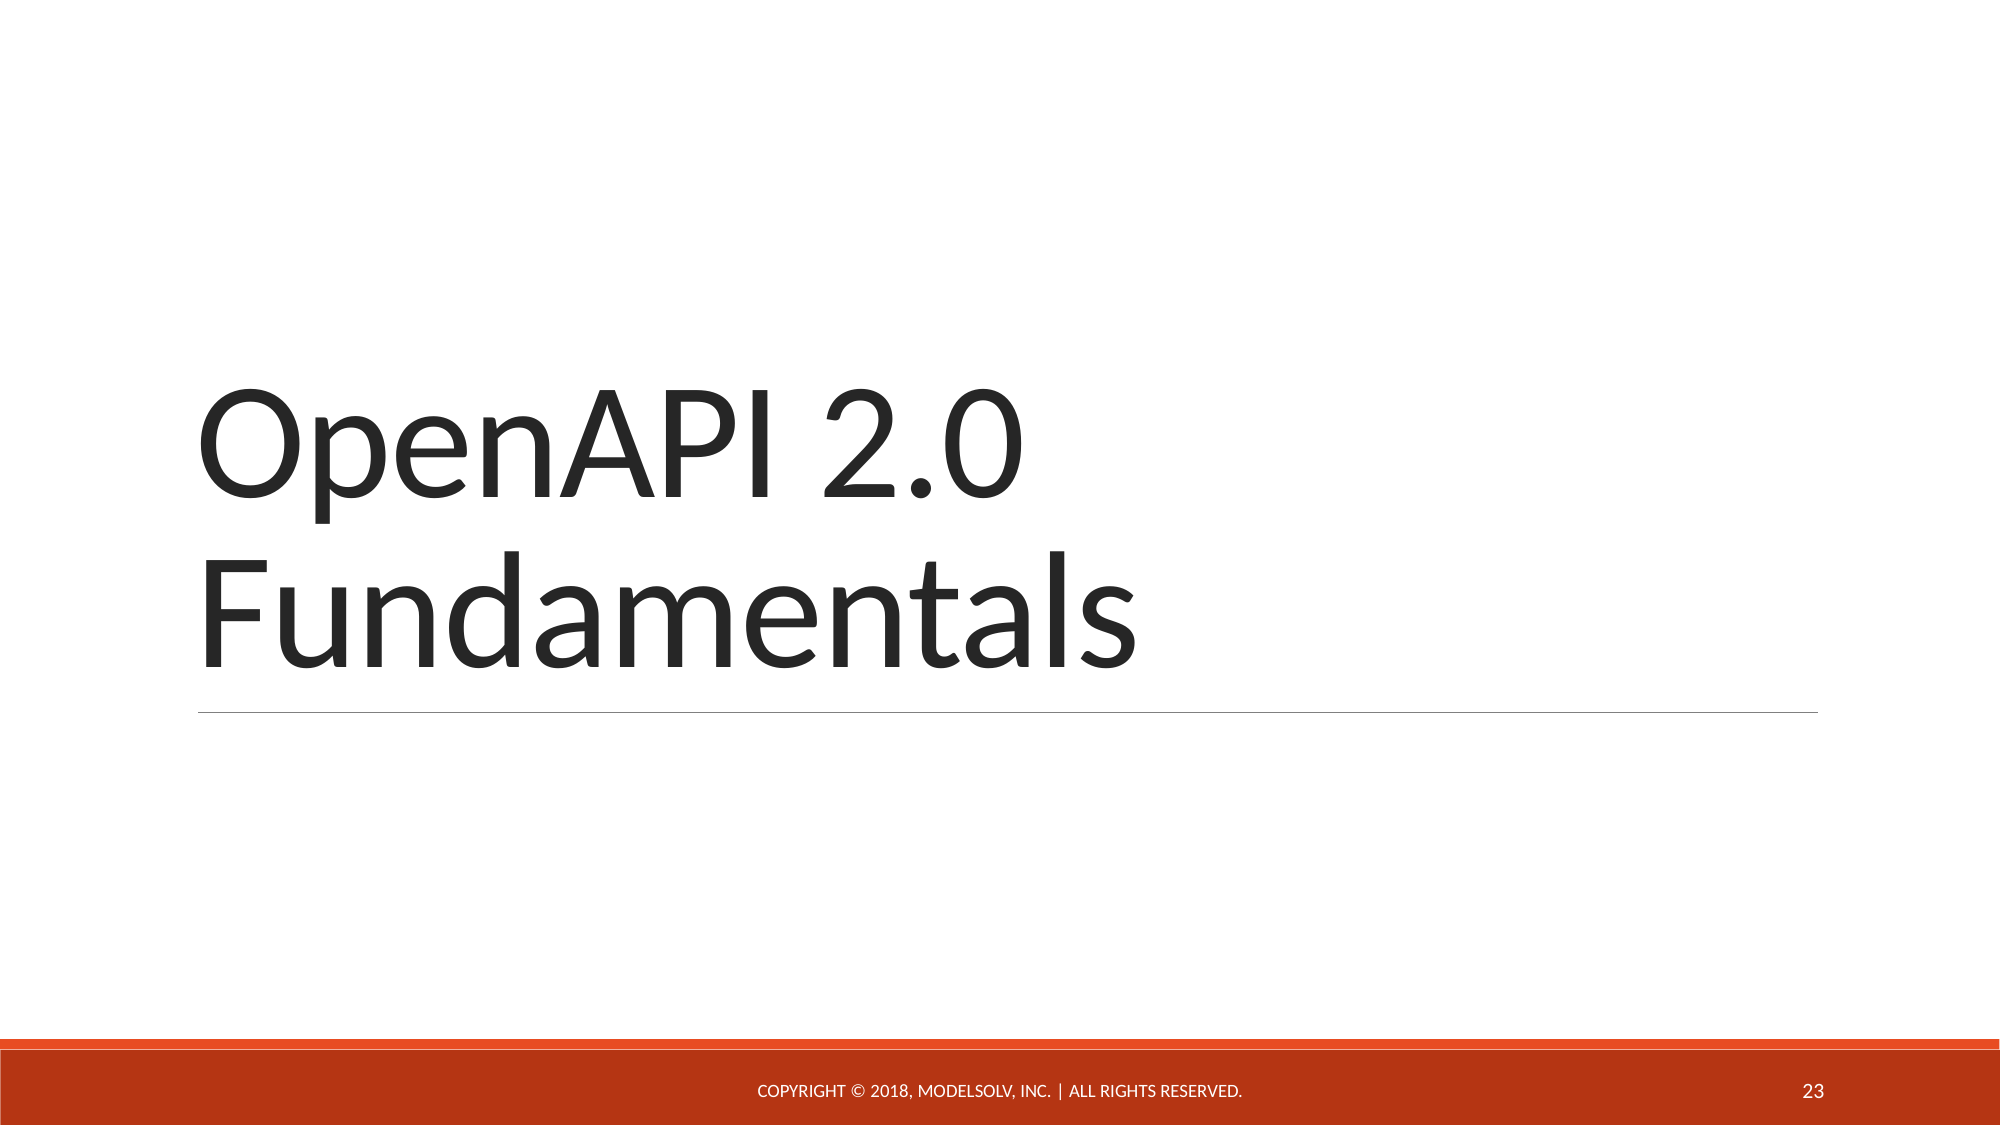

# OpenAPI 2.0 Fundamentals

Copyright © 2018, ModelSolv, Inc. | All rights reserved.
23